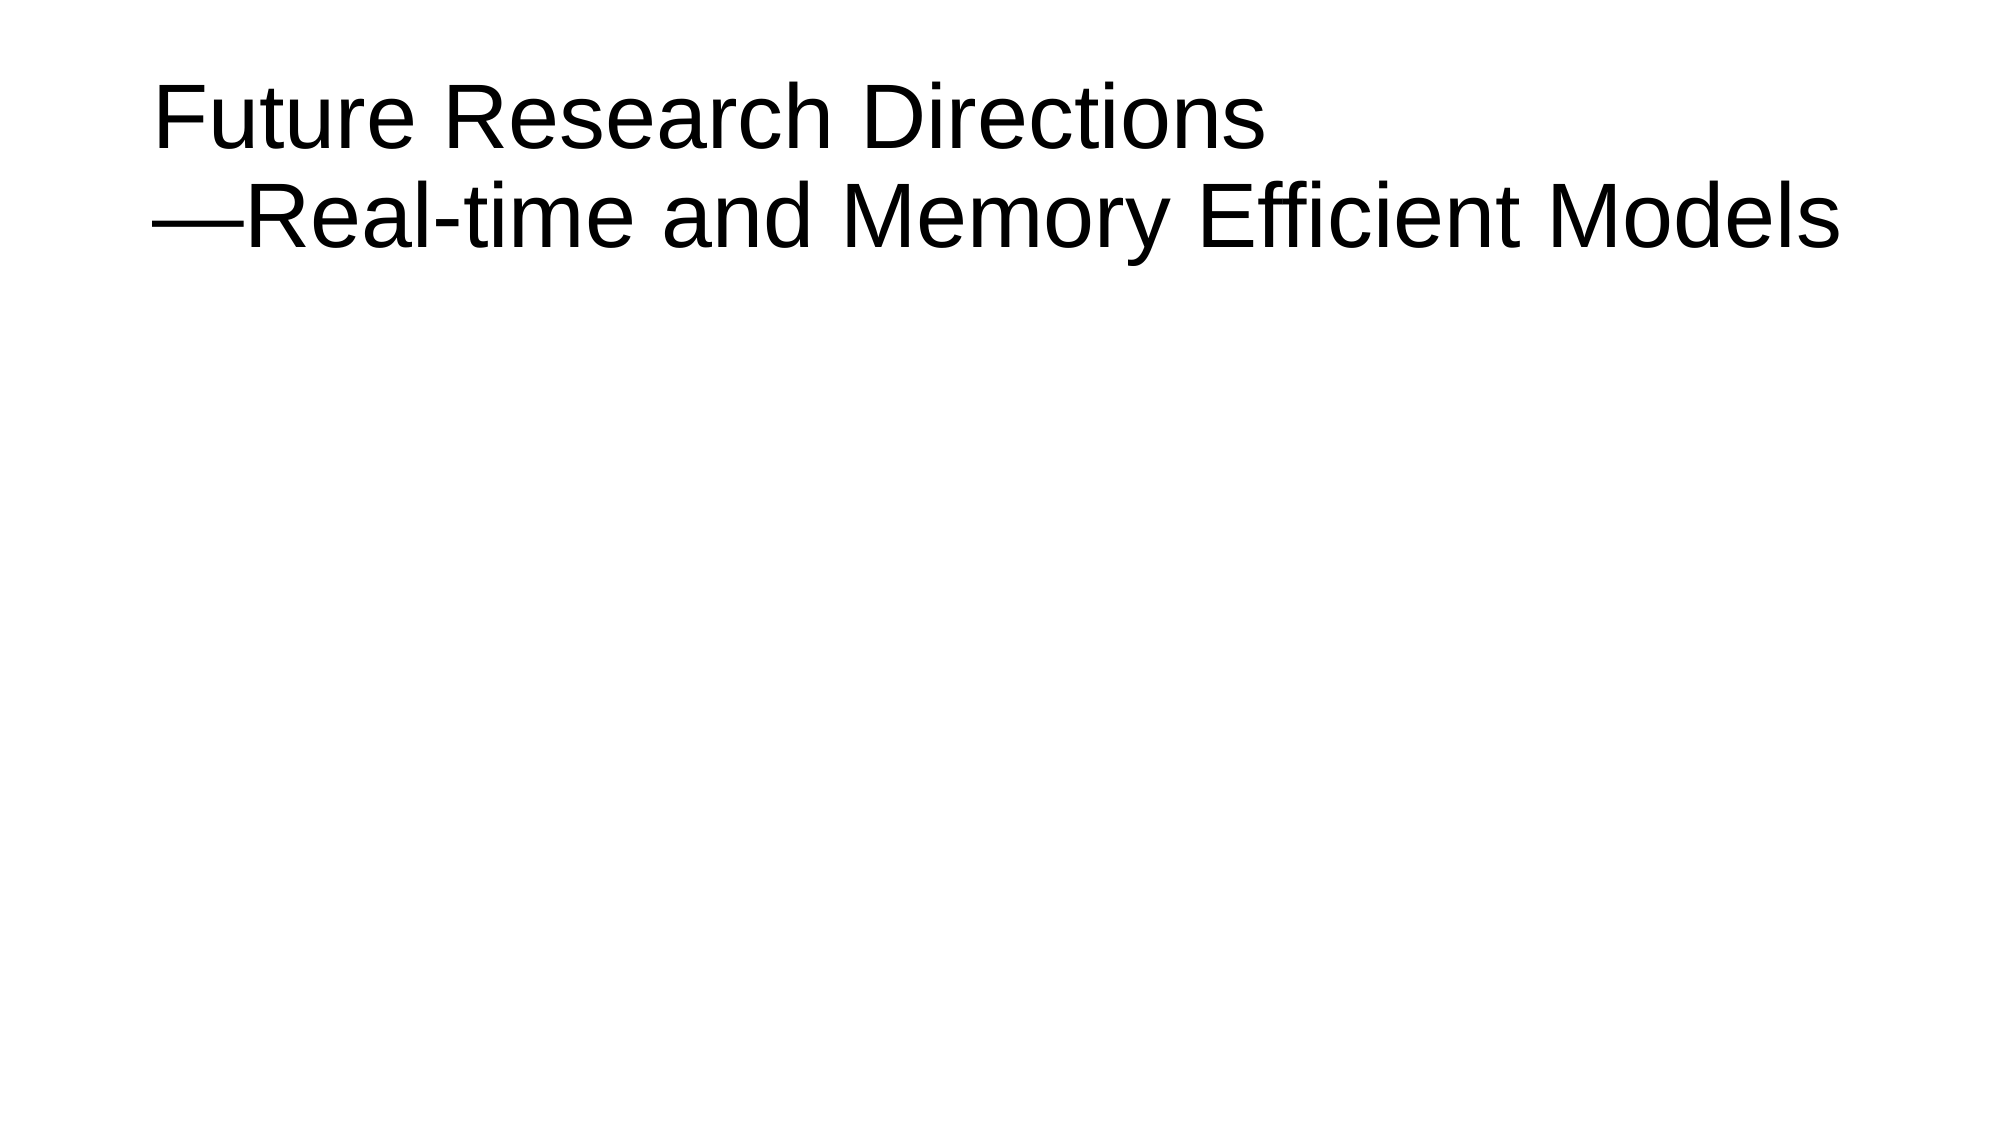

# Future Research Directions —Real-time and Memory Efficient Models